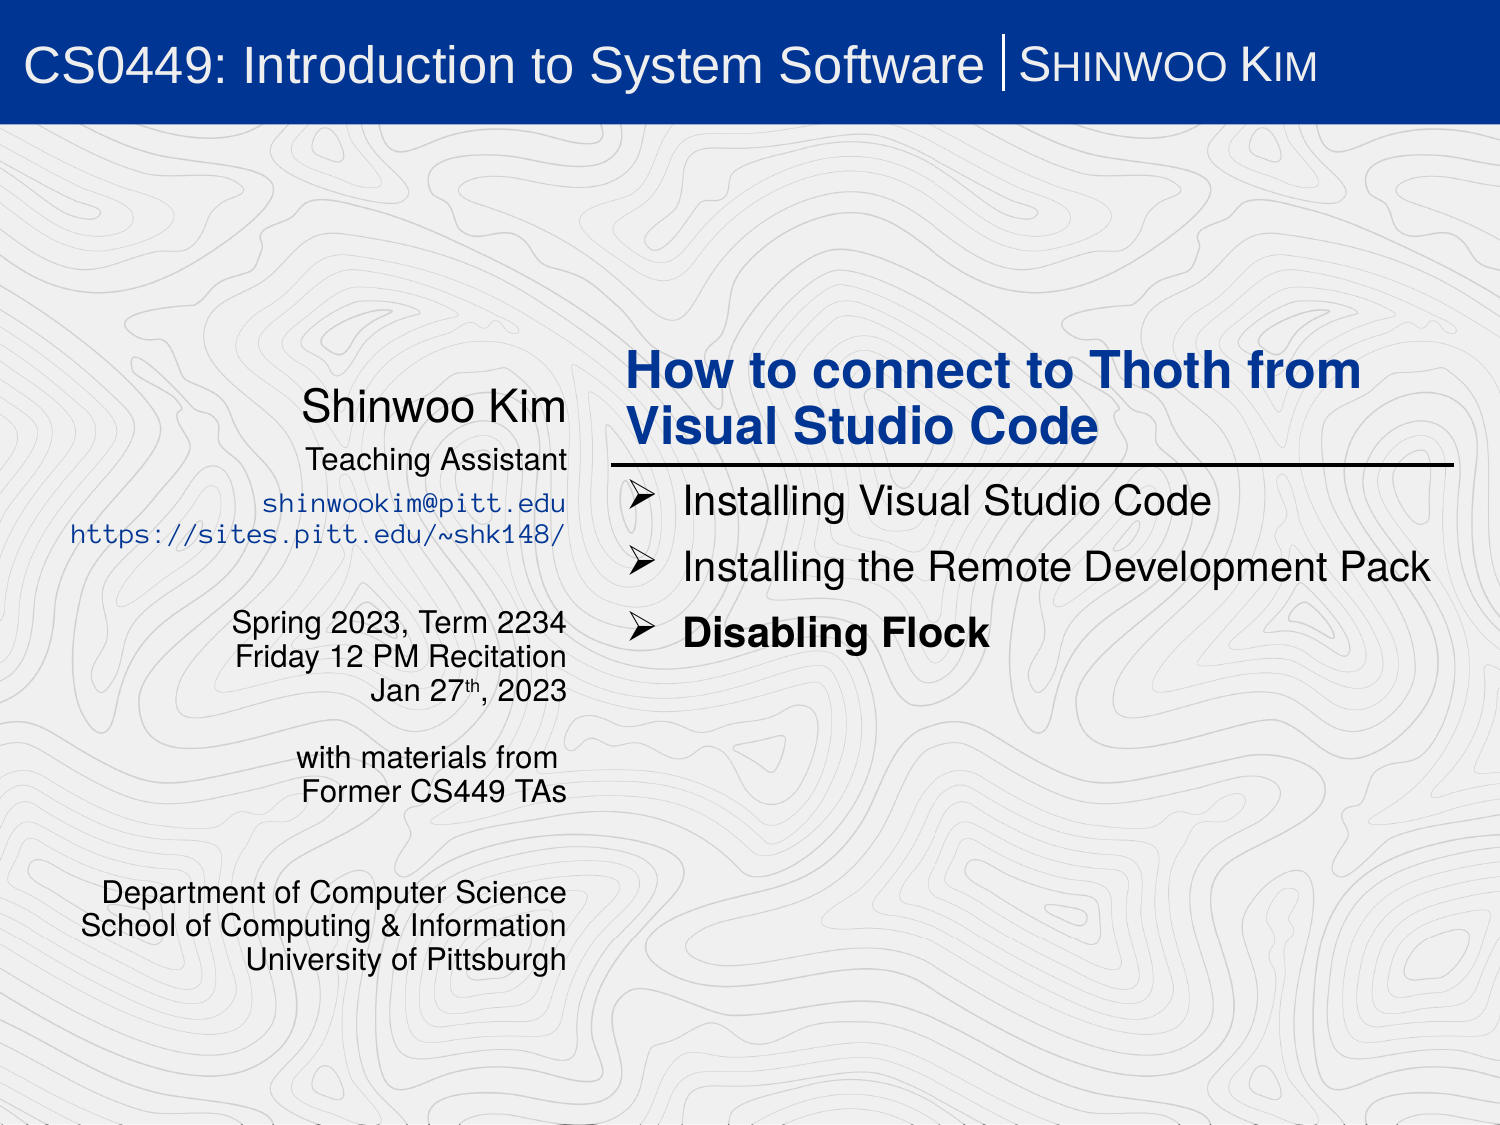

# CS0449: Introduction to System Software
SHINWOO KIM
How to connect to Thoth from Visual Studio Code
Shinwoo Kim
Teaching Assistant
shinwookim@pitt.edu
https://sites.pitt.edu/~shk148/

Spring 2023, Term 2234
Friday 12 PM Recitation
Jan 27th, 2023

with materials from
Former CS449 TAs

Department of Computer Science
School of Computing & Information
University of Pittsburgh

Installing Visual Studio Code
Installing the Remote Development Pack
Disabling Flock